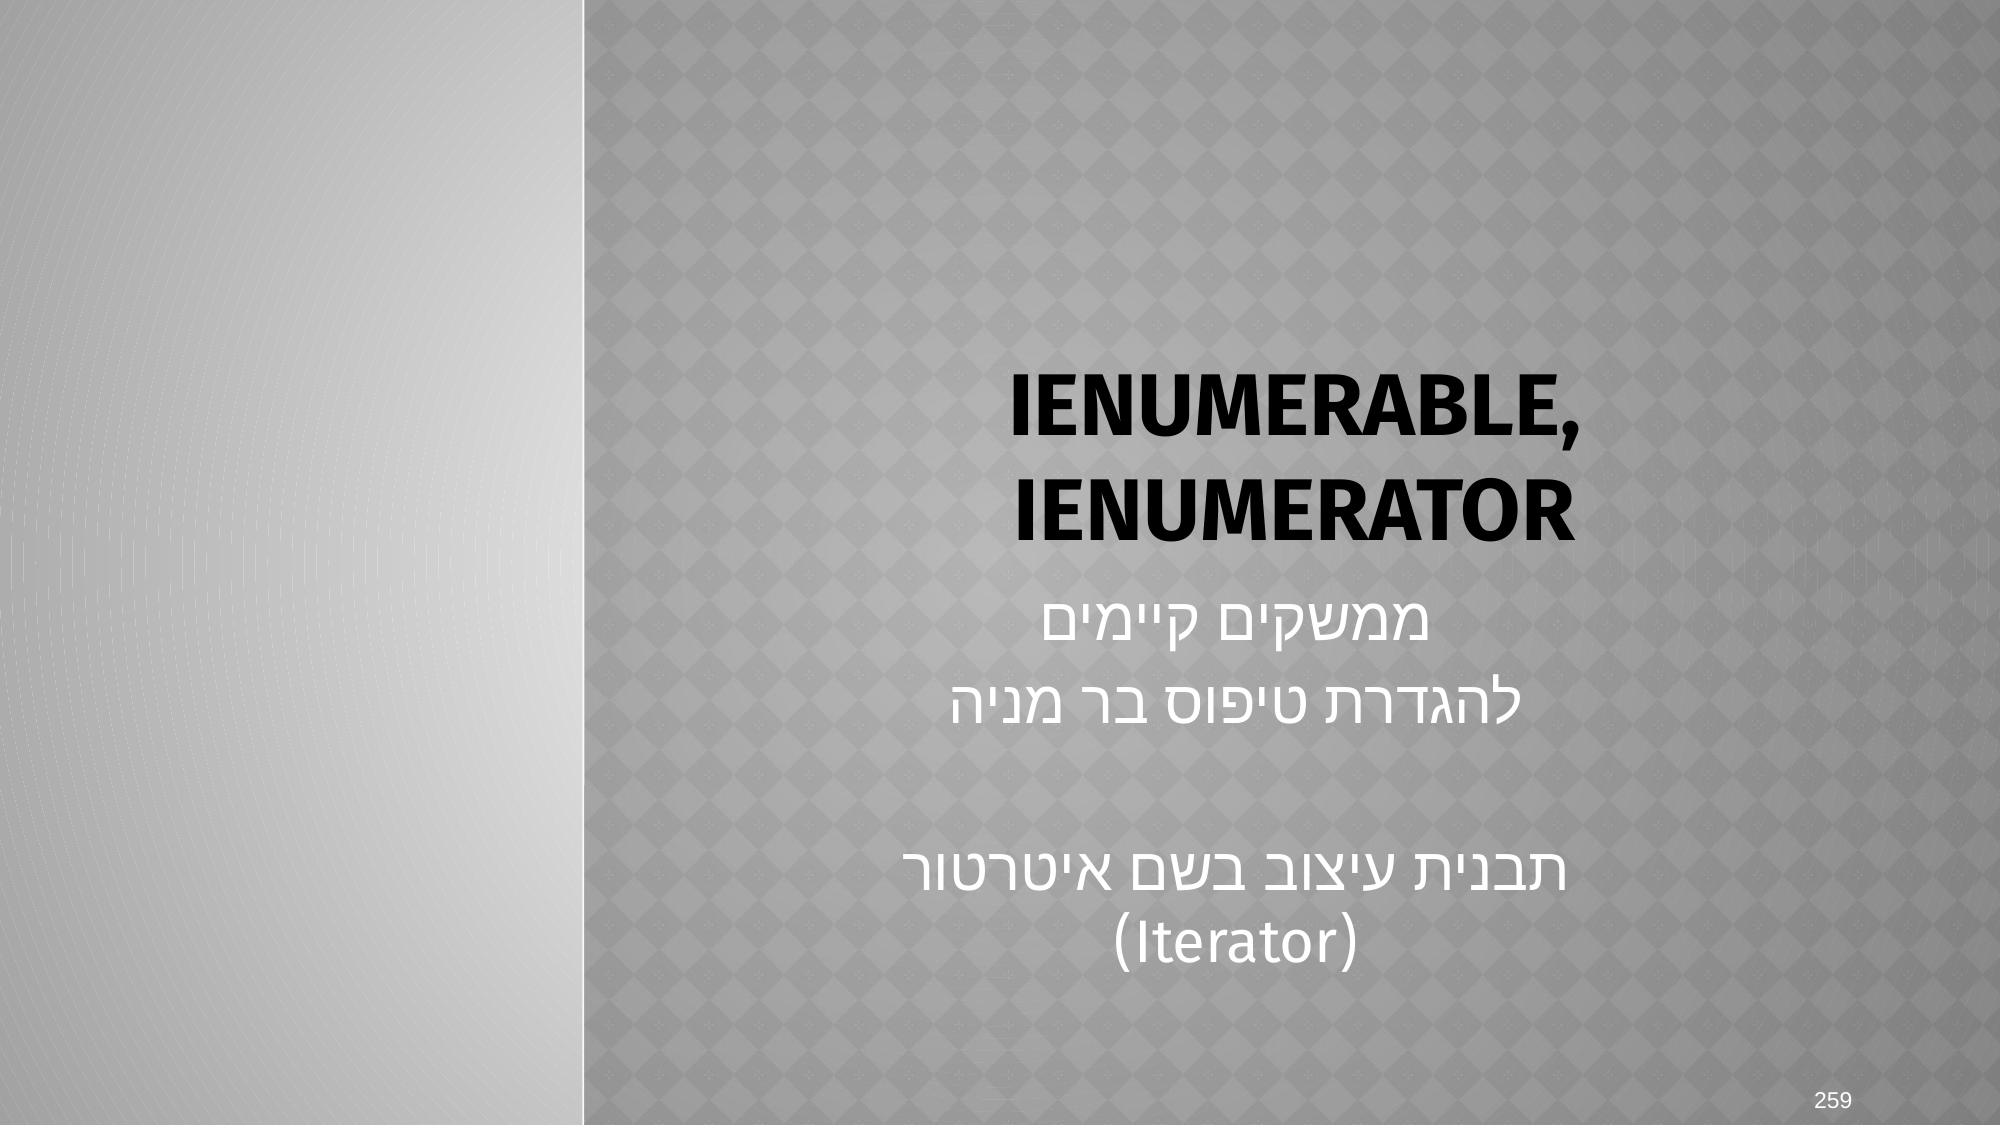

# IENUMERable, IENUMERATOR
ממשקים קיימים
להגדרת טיפוס בר מניה

תבנית עיצוב בשם איטרטור (Iterator)
259